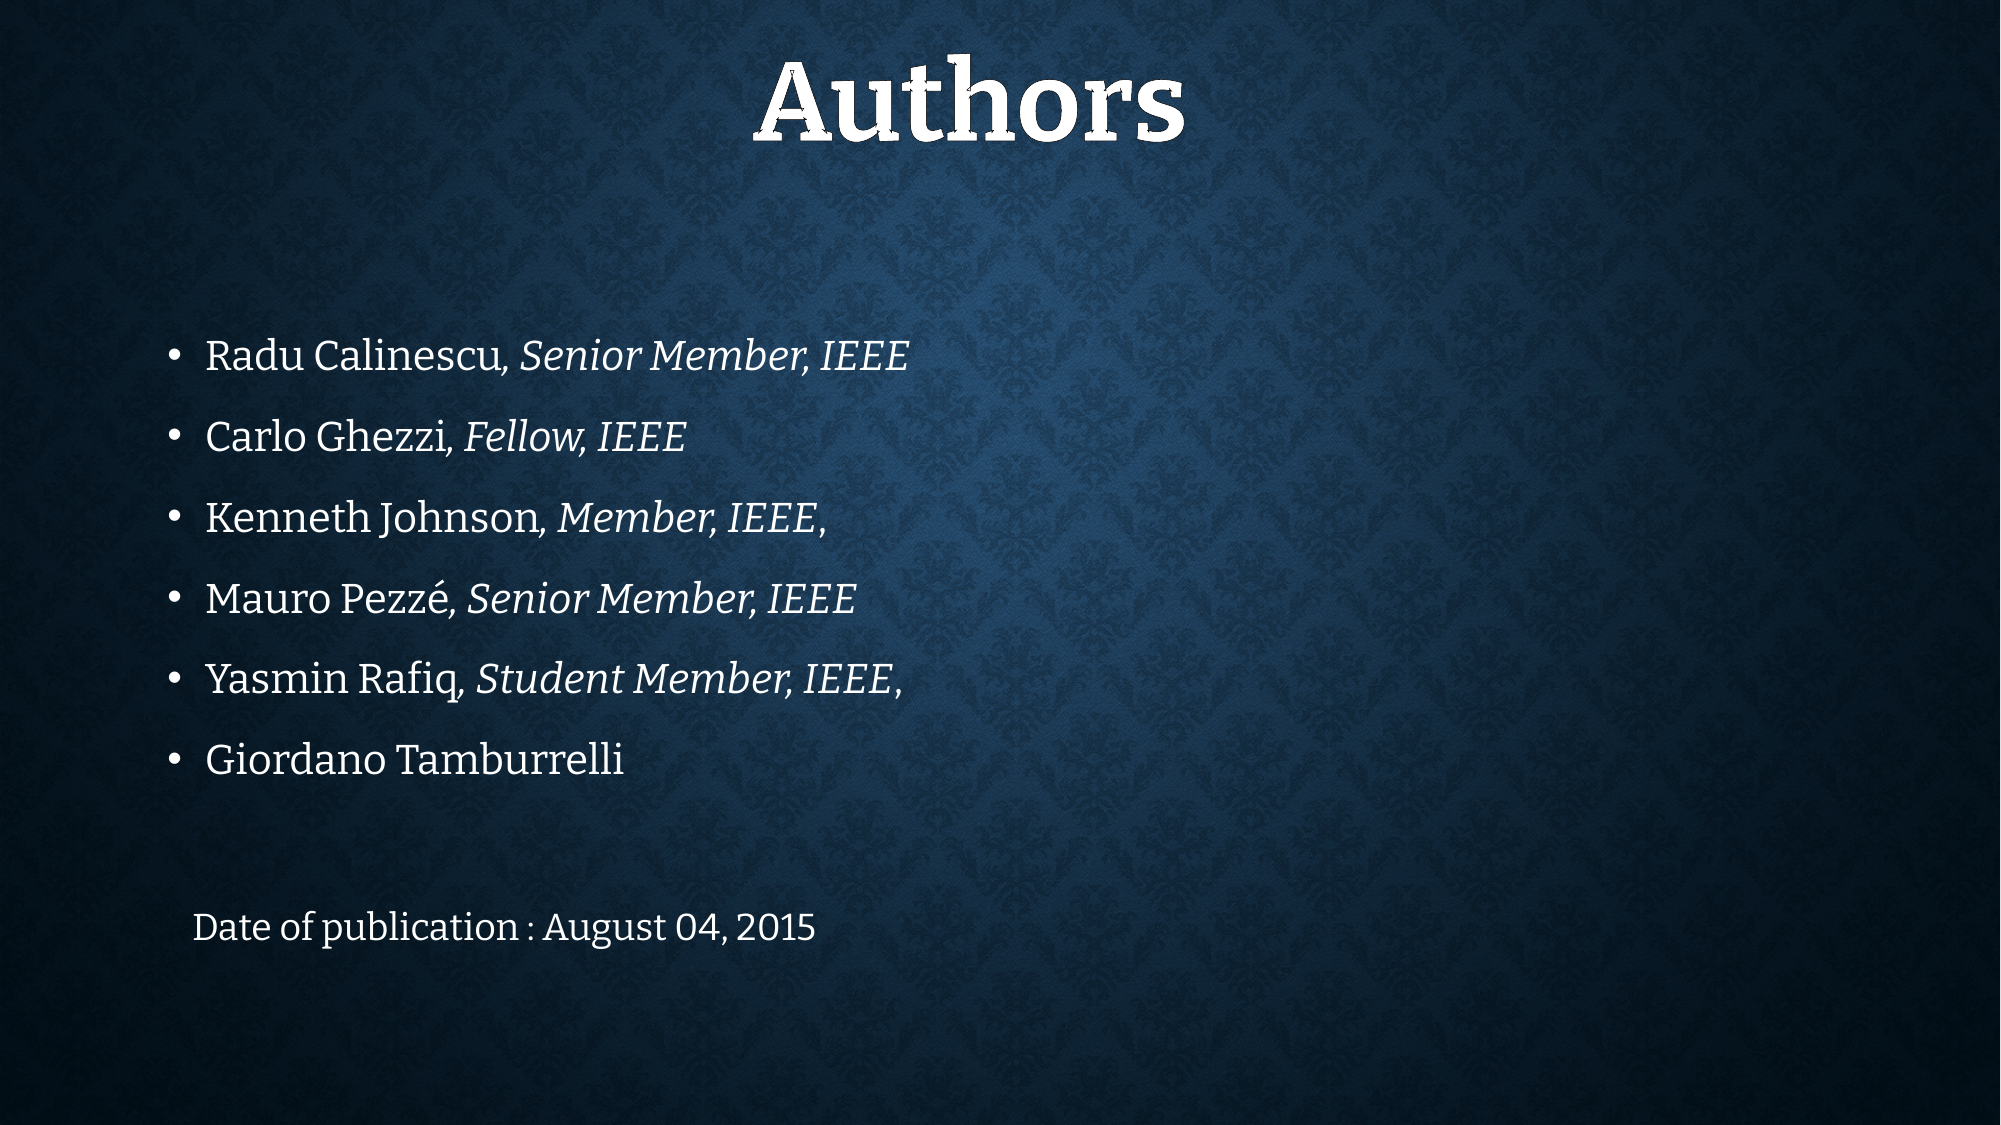

Authors
Radu Calinescu, Senior Member, IEEE
Carlo Ghezzi, Fellow, IEEE
Kenneth Johnson, Member, IEEE,
Mauro Pezzé, Senior Member, IEEE
Yasmin Rafiq, Student Member, IEEE,
Giordano Tamburrelli
Date of publication : August 04, 2015